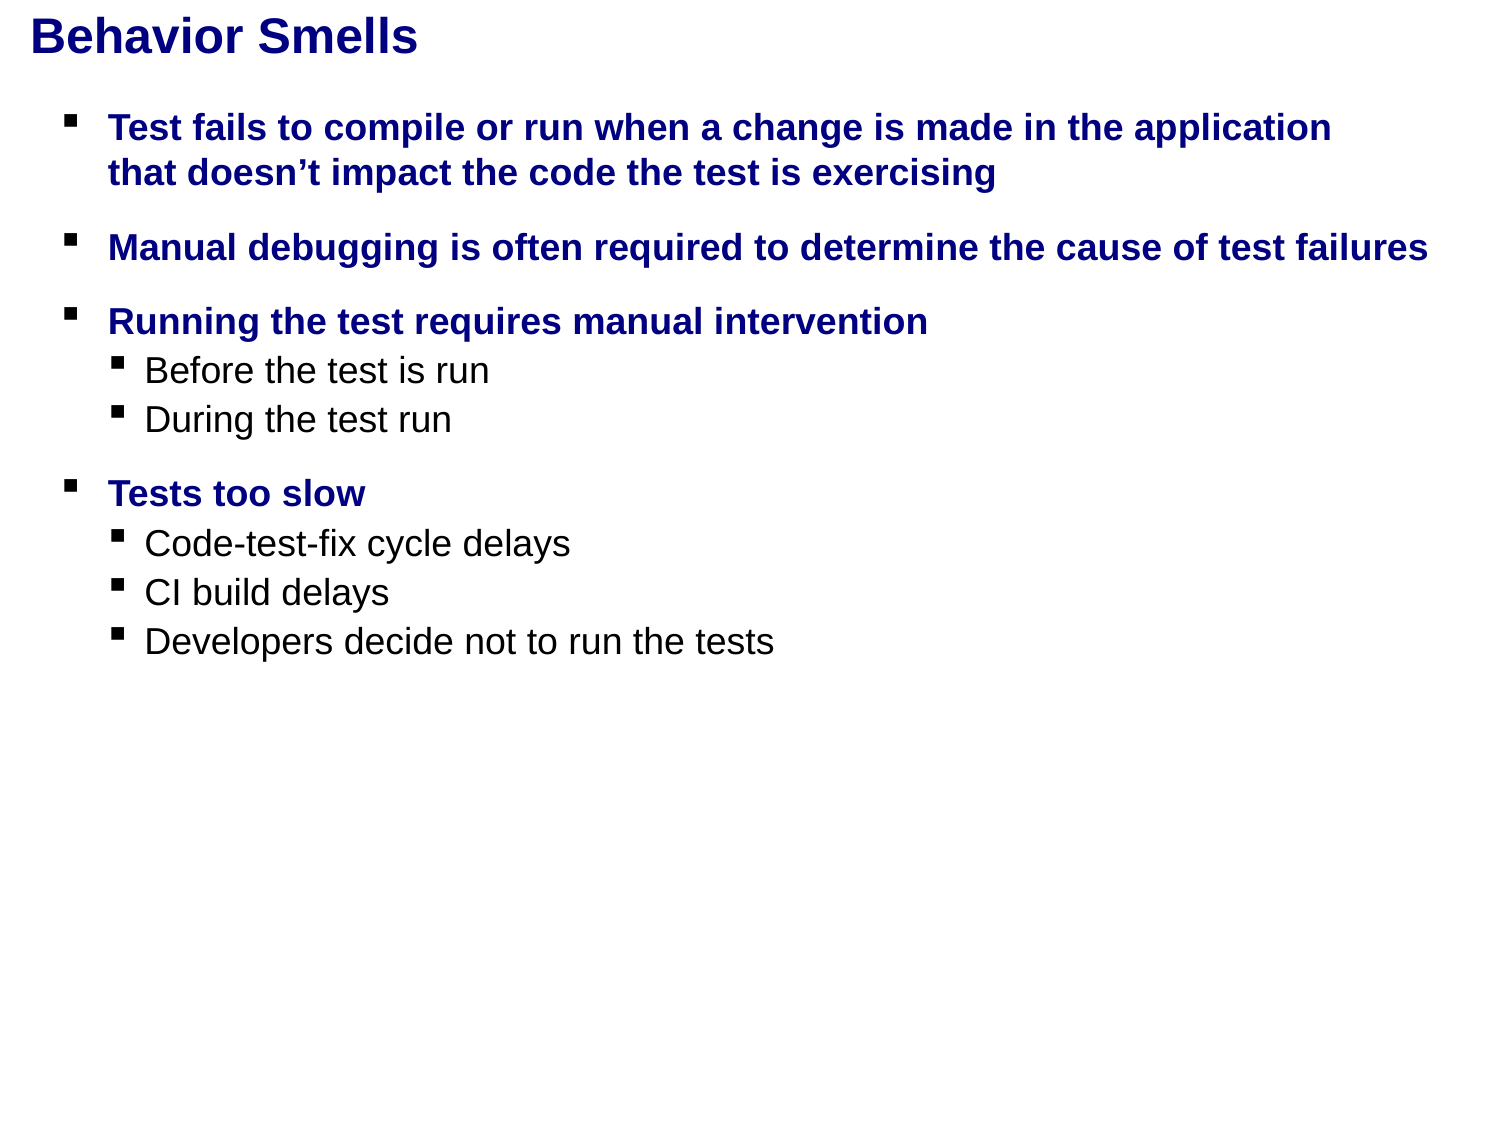

# Behavior Smells
Test fails to compile or run when a change is made in the application
that doesn’t impact the code the test is exercising
Manual debugging is often required to determine the cause of test failures
Running the test requires manual intervention
Before the test is run
During the test run
Tests too slow
Code-test-fix cycle delays
CI build delays
Developers decide not to run the tests